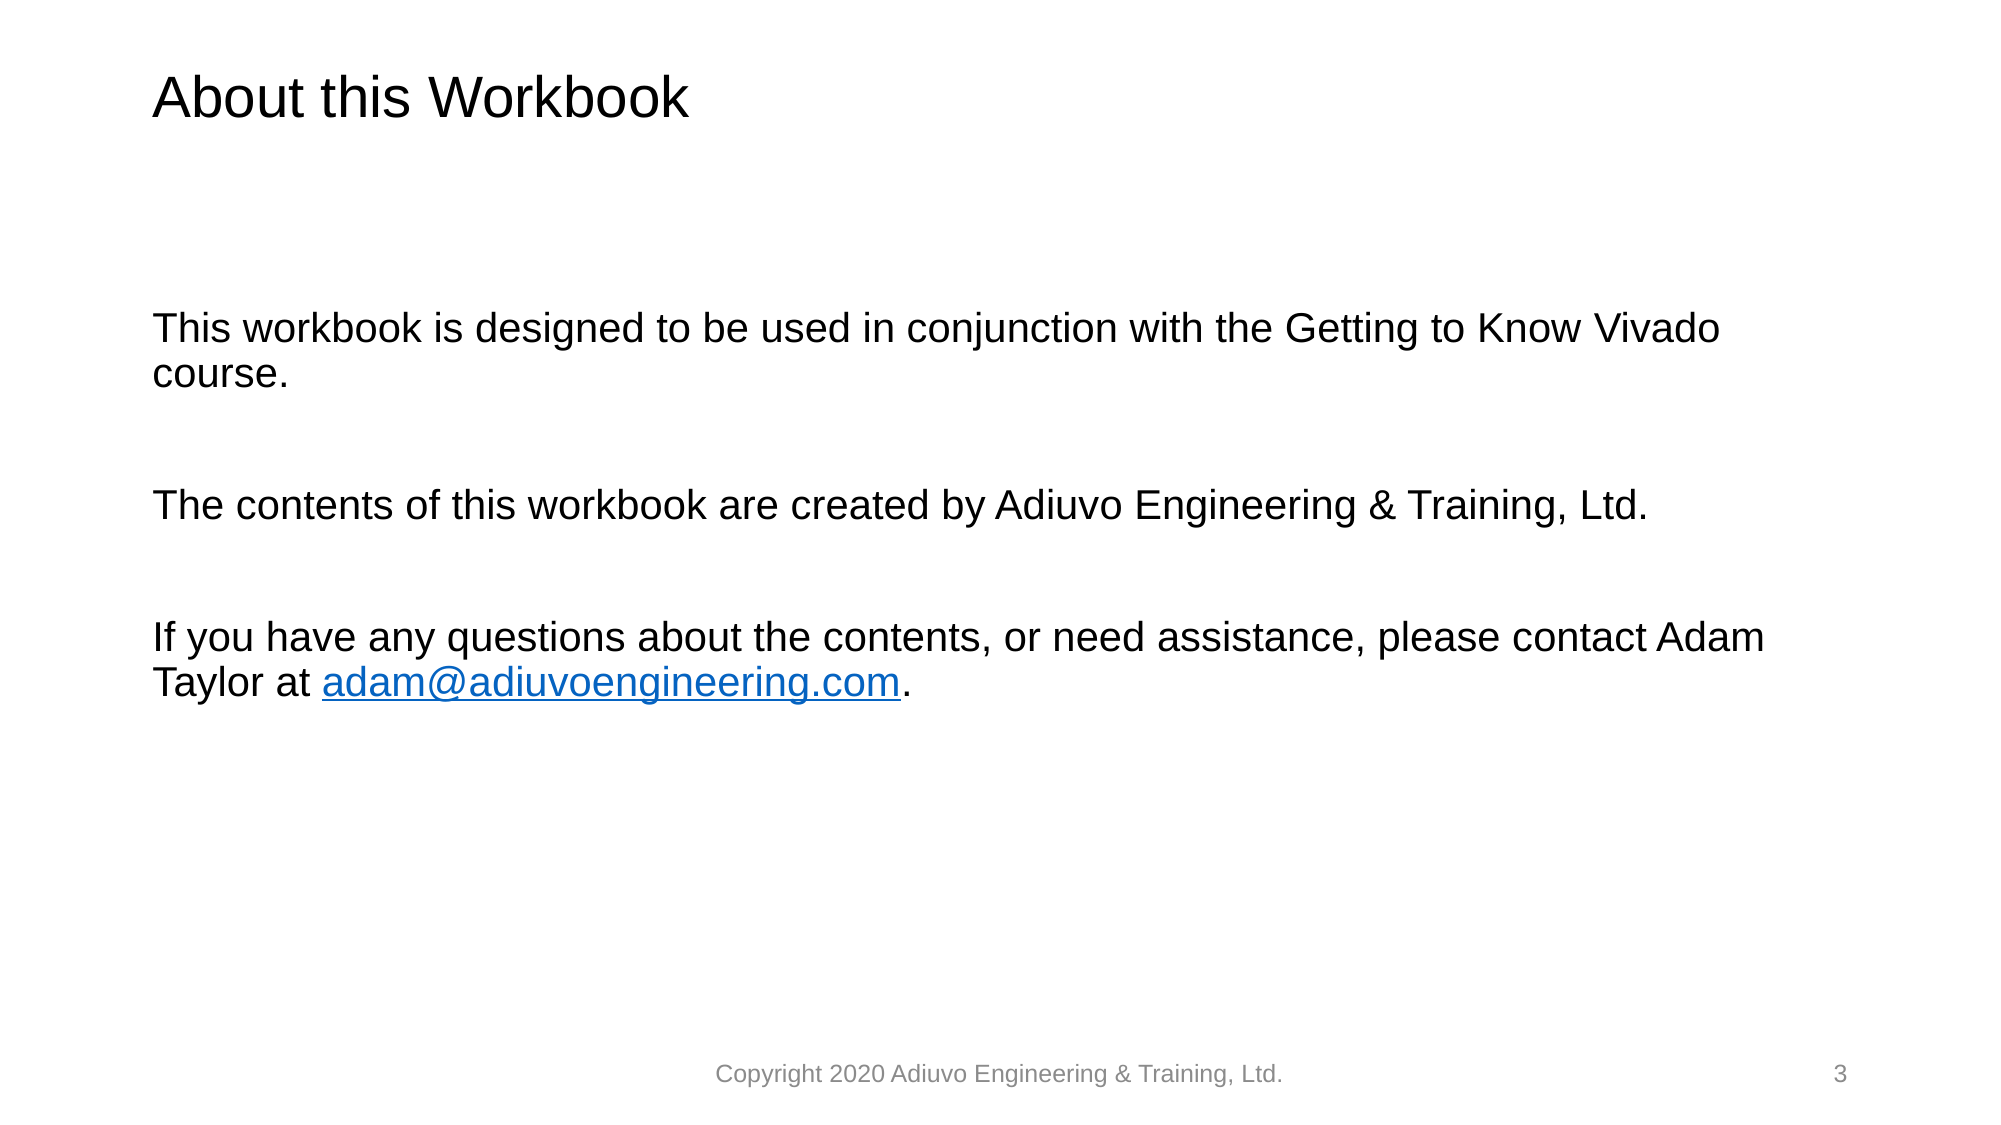

# About this Workbook
This workbook is designed to be used in conjunction with the Getting to Know Vivado course.

The contents of this workbook are created by Adiuvo Engineering & Training, Ltd.

If you have any questions about the contents, or need assistance, please contact Adam Taylor at adam@adiuvoengineering.com.

Copyright 2020 Adiuvo Engineering & Training, Ltd.
3